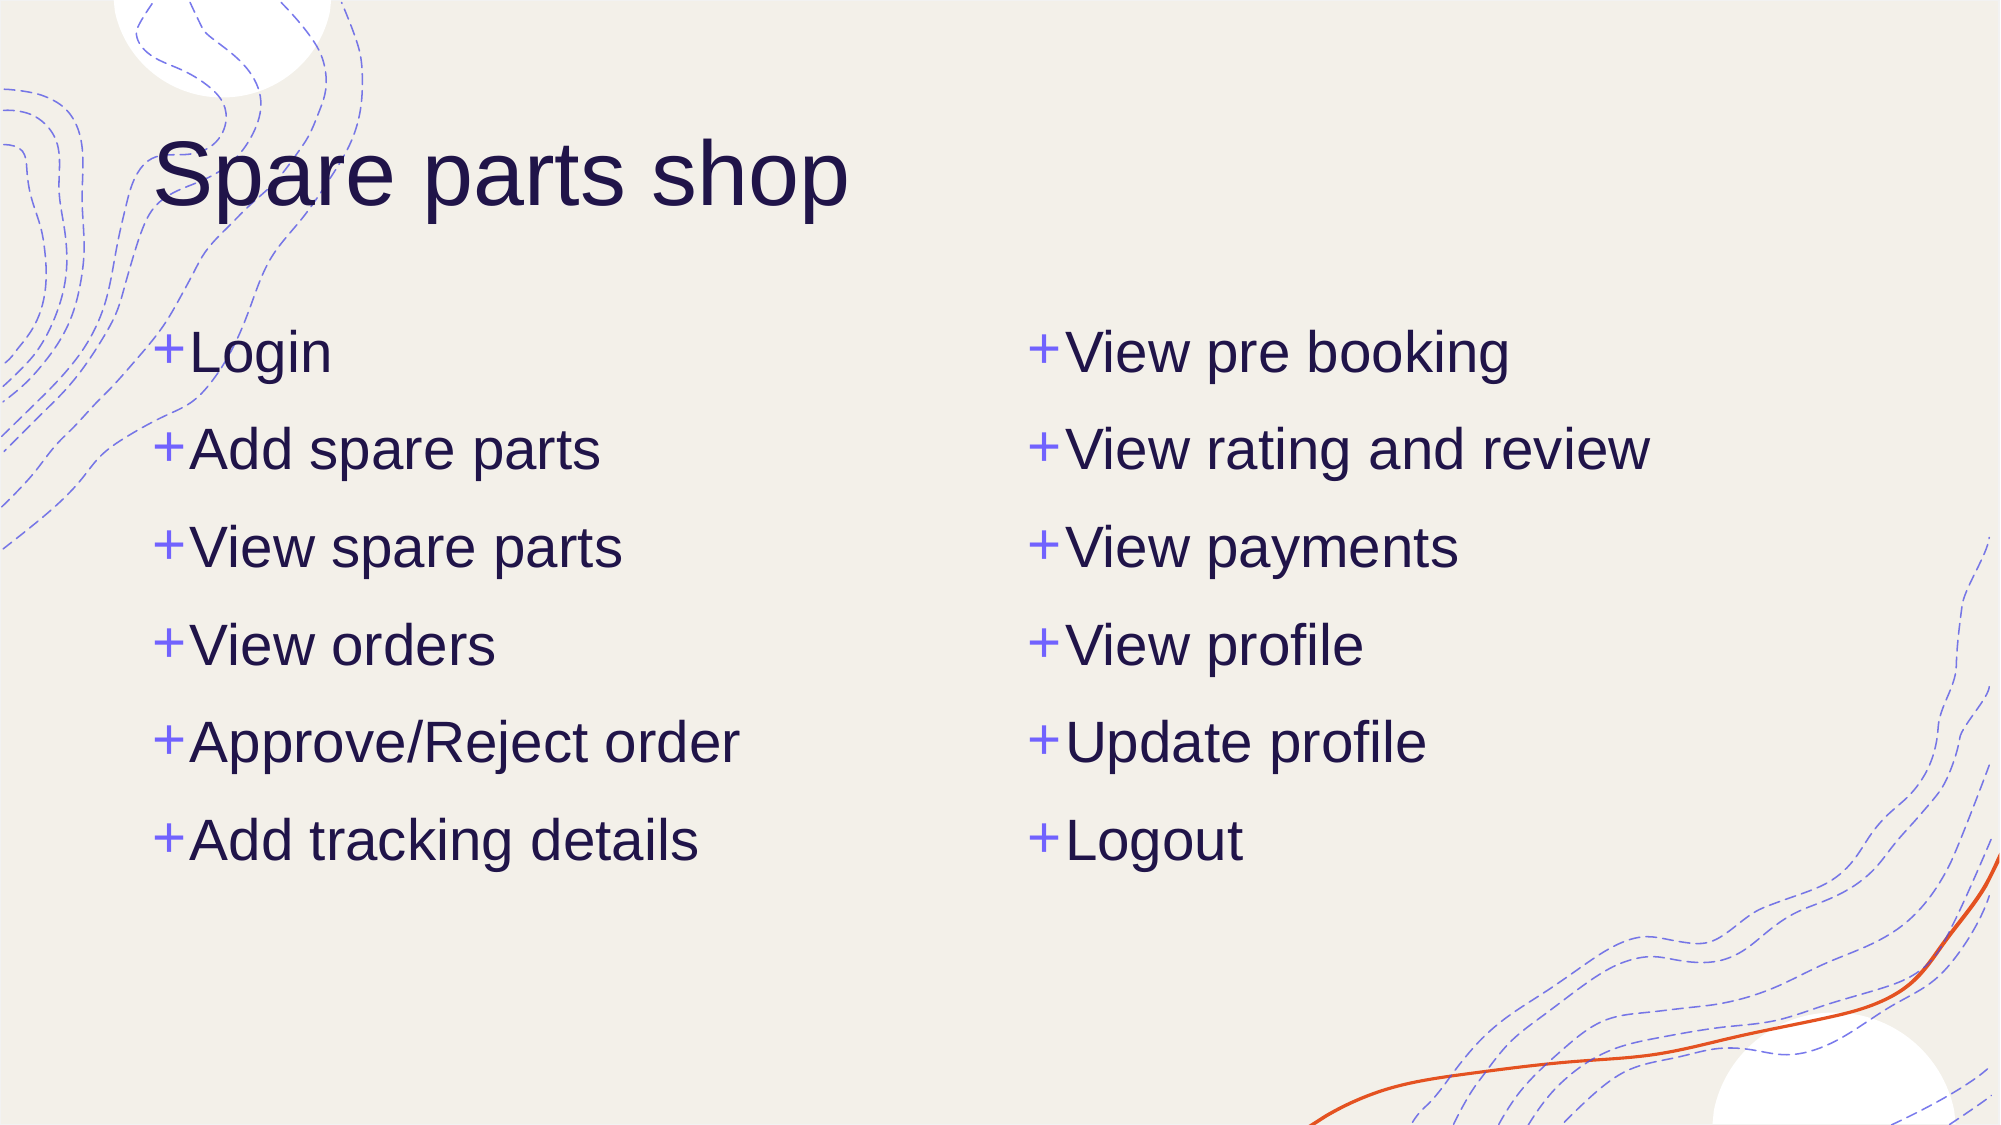

# Spare parts shop
Login
Add spare parts
View spare parts
View orders
Approve/Reject order
Add tracking details

View pre booking
View rating and review
View payments
View profile
Update profile
Logout